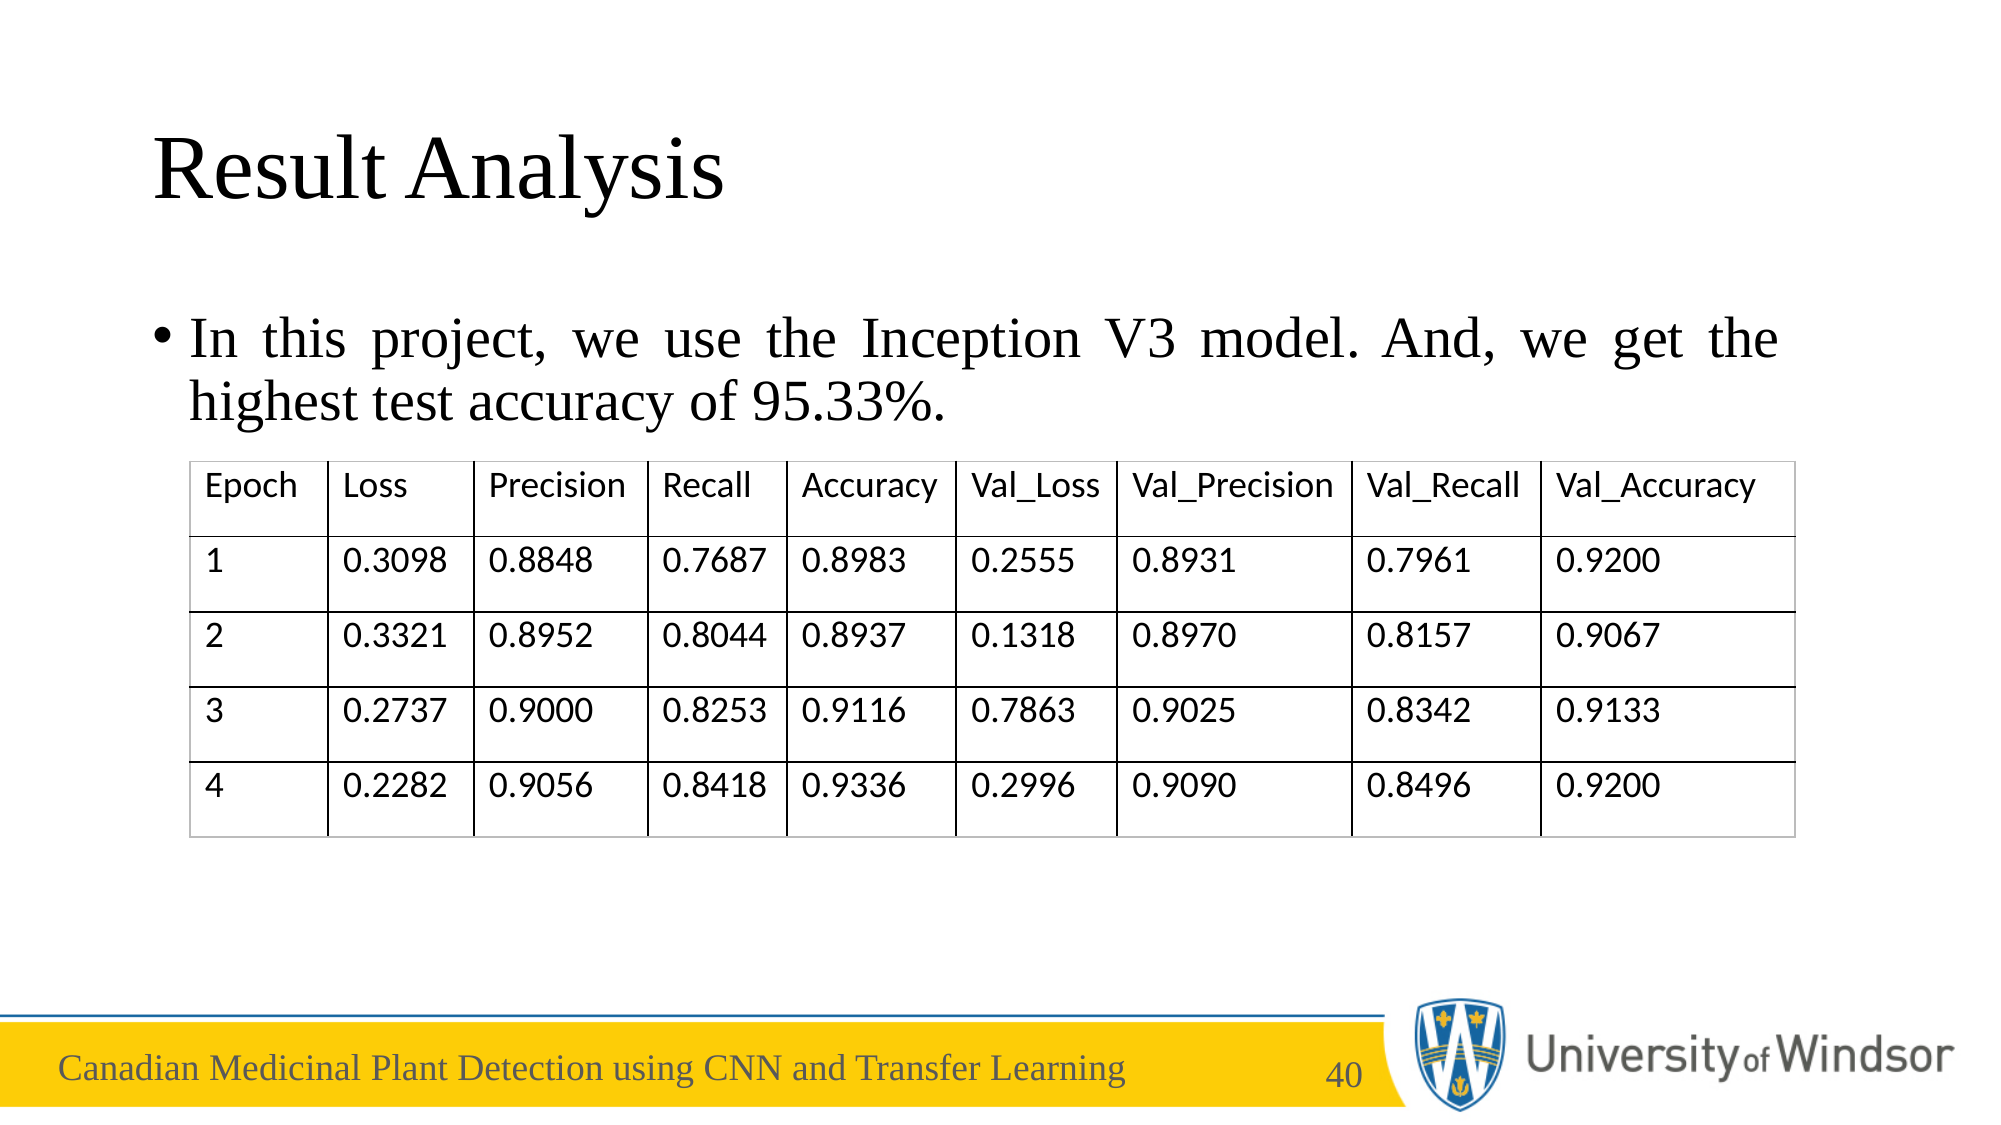

# Result Analysis
In this project, we use the Inception V3 model. And, we get the highest test accuracy of 95.33%.

| Epoch | Loss | Precision | Recall | Accuracy | Val\_Loss | Val\_Precision | Val\_Recall | Val\_Accuracy |
| --- | --- | --- | --- | --- | --- | --- | --- | --- |
| 1 | 0.3098 | 0.8848 | 0.7687 | 0.8983 | 0.2555 | 0.8931 | 0.7961 | 0.9200 |
| 2 | 0.3321 | 0.8952 | 0.8044 | 0.8937 | 0.1318 | 0.8970 | 0.8157 | 0.9067 |
| 3 | 0.2737 | 0.9000 | 0.8253 | 0.9116 | 0.7863 | 0.9025 | 0.8342 | 0.9133 |
| 4 | 0.2282 | 0.9056 | 0.8418 | 0.9336 | 0.2996 | 0.9090 | 0.8496 | 0.9200 |
40